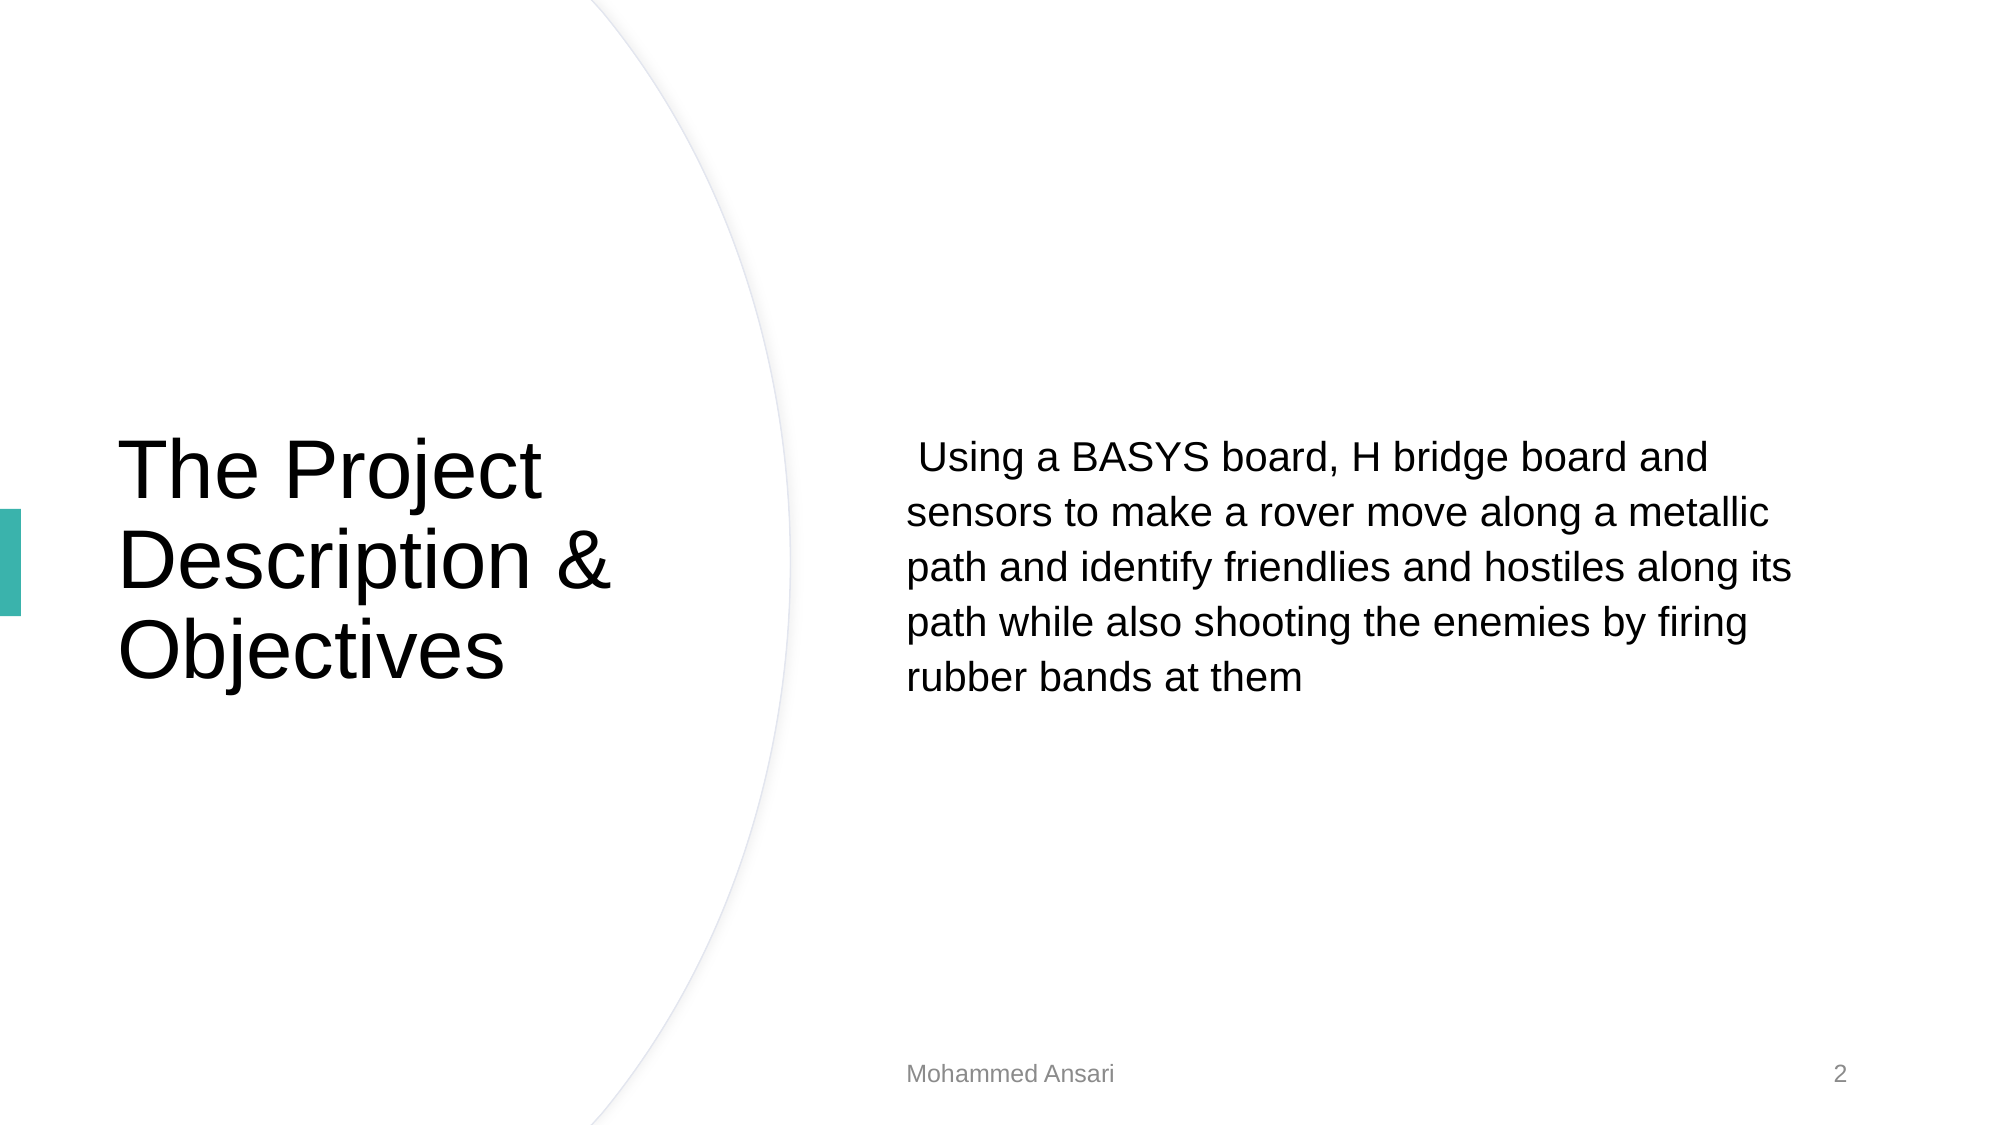

Using a BASYS board, H bridge board and sensors to make a rover move along a metallic path and identify friendlies and hostiles along its path while also shooting the enemies by firing rubber bands at them
# The Project Description & Objectives

Mohammed Ansari
2